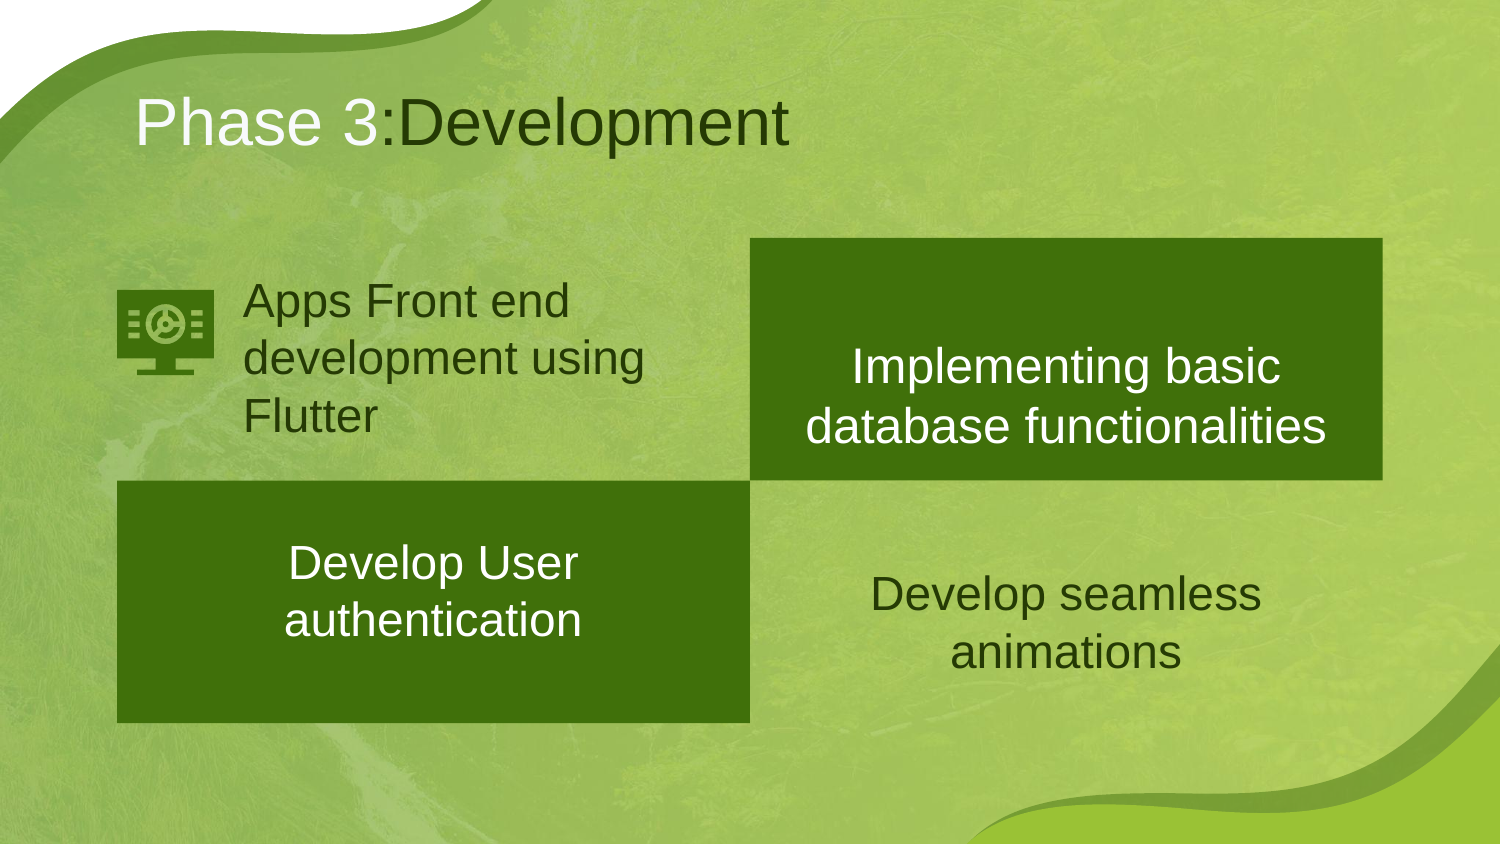

# Phase 3:Development

Apps Front end development using Flutter

Implementing basic database functionalities

Develop seamless animations
Develop User authentication